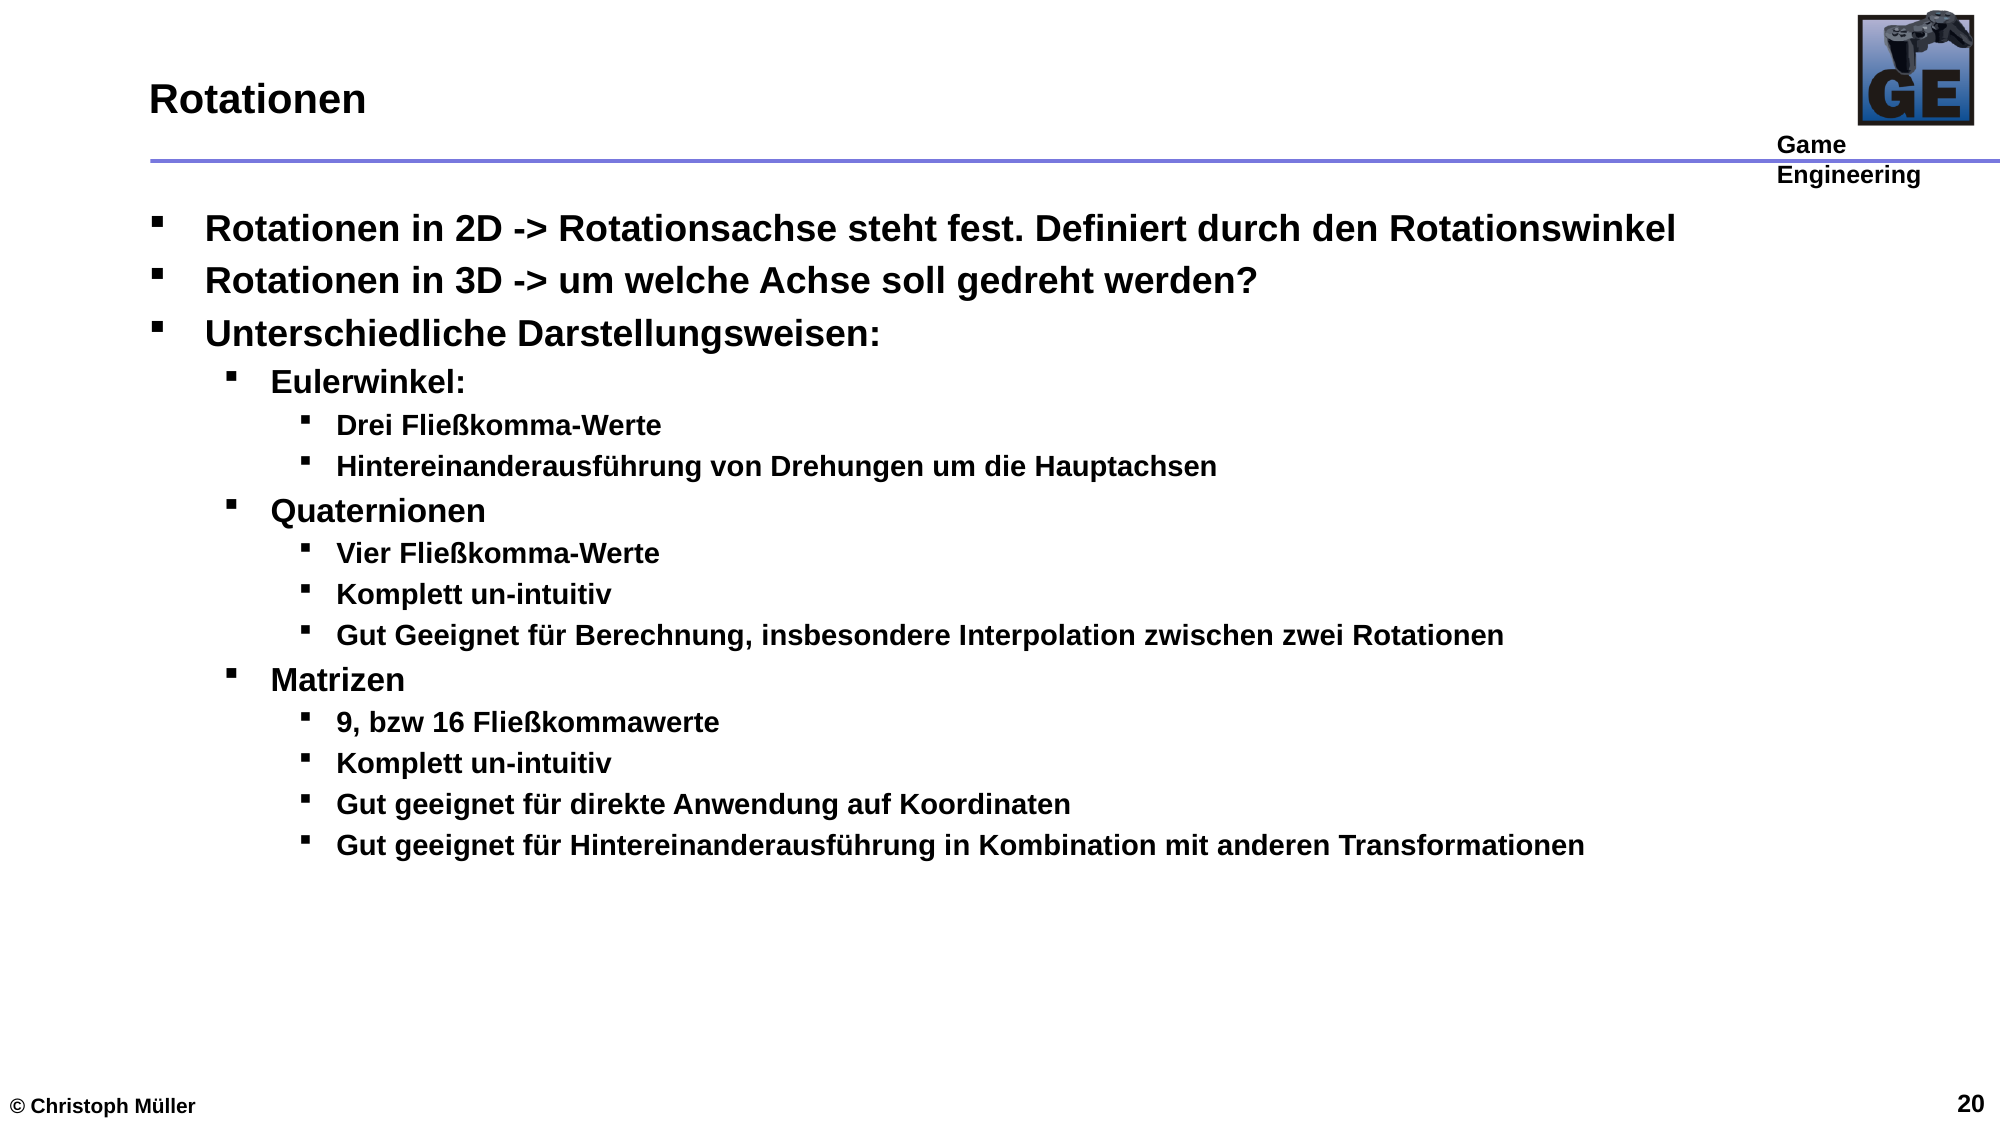

# Rotationen
Rotationen in 2D -> Rotationsachse steht fest. Definiert durch den Rotationswinkel
Rotationen in 3D -> um welche Achse soll gedreht werden?
Unterschiedliche Darstellungsweisen:
Eulerwinkel:
Drei Fließkomma-Werte
Hintereinanderausführung von Drehungen um die Hauptachsen
Quaternionen
Vier Fließkomma-Werte
Komplett un-intuitiv
Gut Geeignet für Berechnung, insbesondere Interpolation zwischen zwei Rotationen
Matrizen
9, bzw 16 Fließkommawerte
Komplett un-intuitiv
Gut geeignet für direkte Anwendung auf Koordinaten
Gut geeignet für Hintereinanderausführung in Kombination mit anderen Transformationen